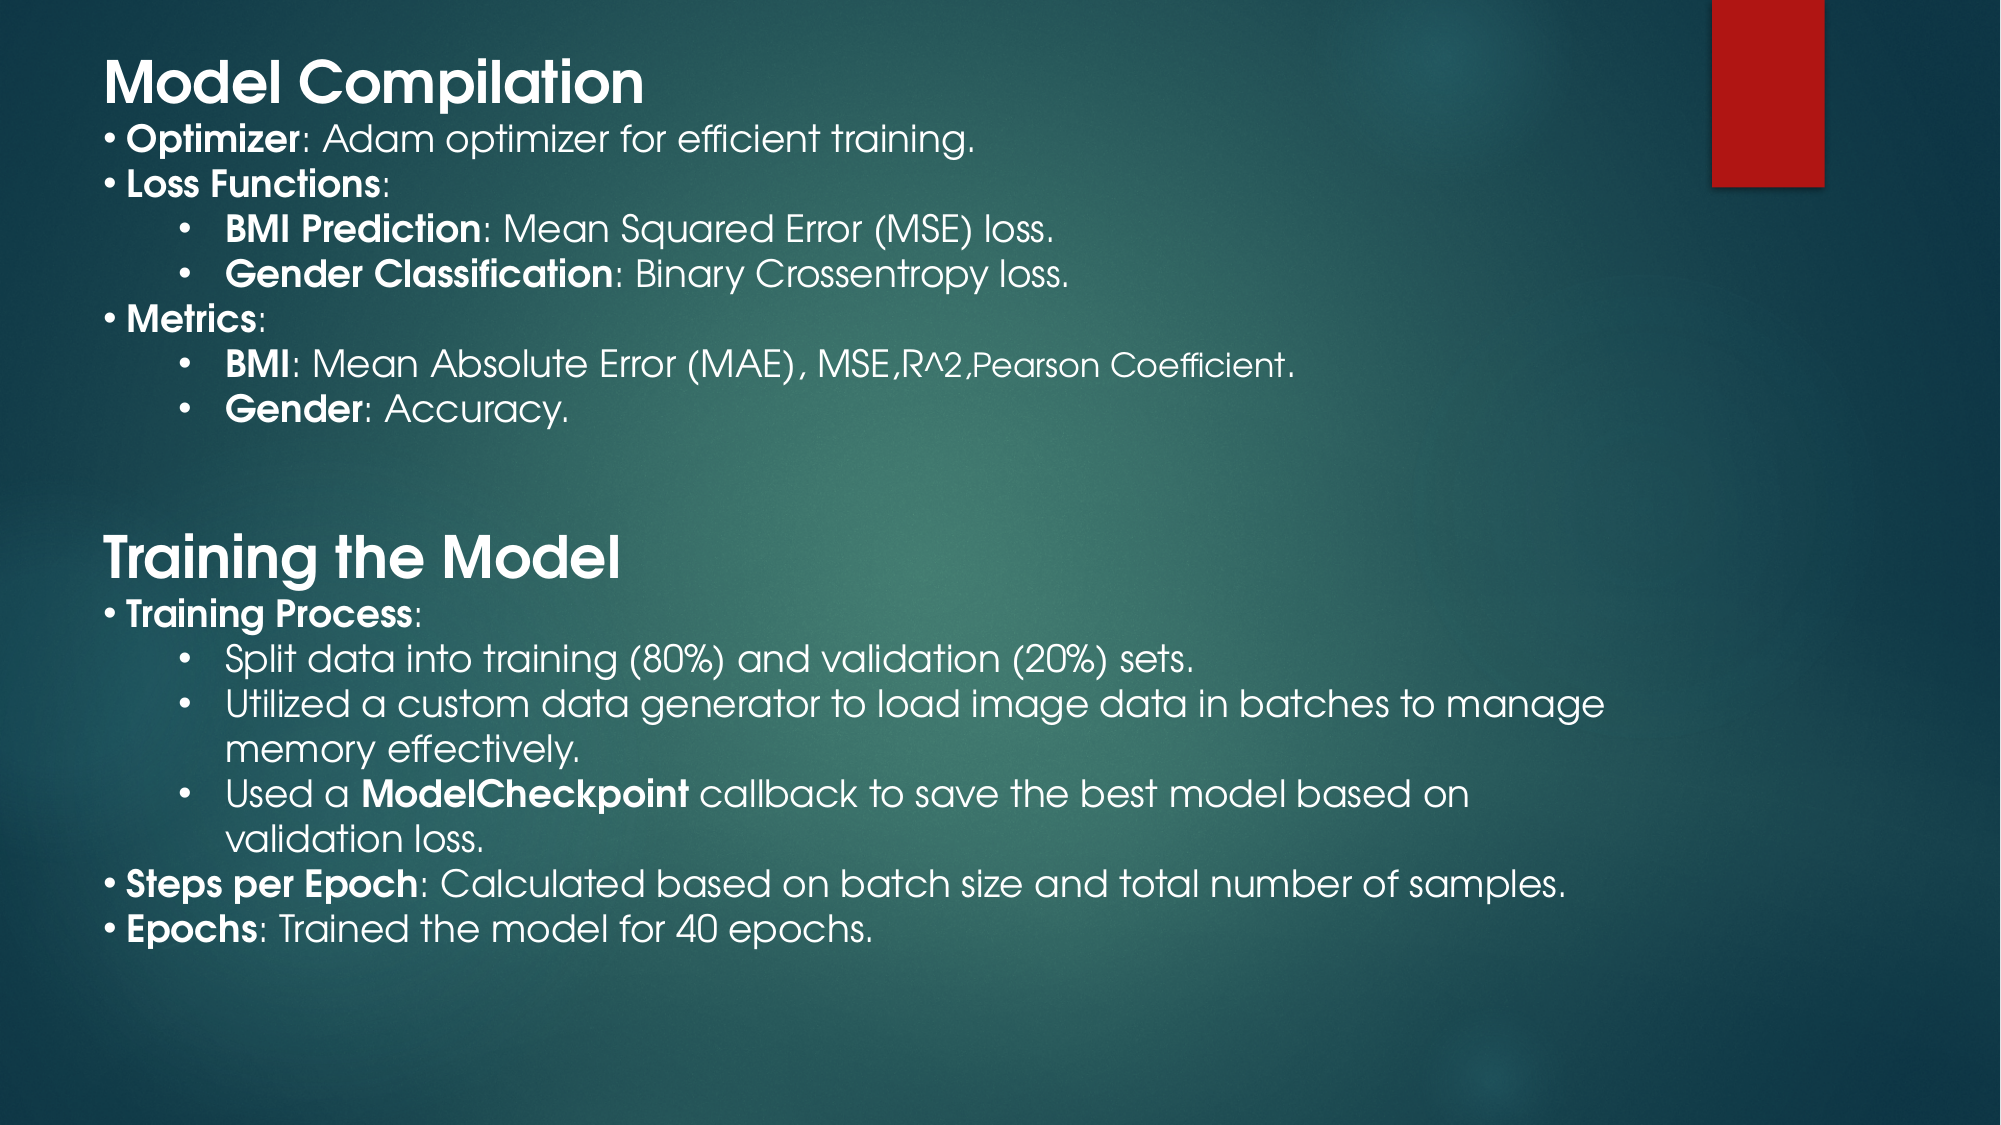

Model Compilation
 Optimizer: Adam optimizer for efficient training.
 Loss Functions:
BMI Prediction: Mean Squared Error (MSE) loss.
Gender Classification: Binary Crossentropy loss.
 Metrics:
BMI: Mean Absolute Error (MAE), MSE,R^2,Pearson Coefficient.
Gender: Accuracy.

Training the Model
 Training Process:
Split data into training (80%) and validation (20%) sets.
Utilized a custom data generator to load image data in batches to manage memory effectively.
Used a ModelCheckpoint callback to save the best model based on validation loss.
 Steps per Epoch: Calculated based on batch size and total number of samples.
 Epochs: Trained the model for 40 epochs.